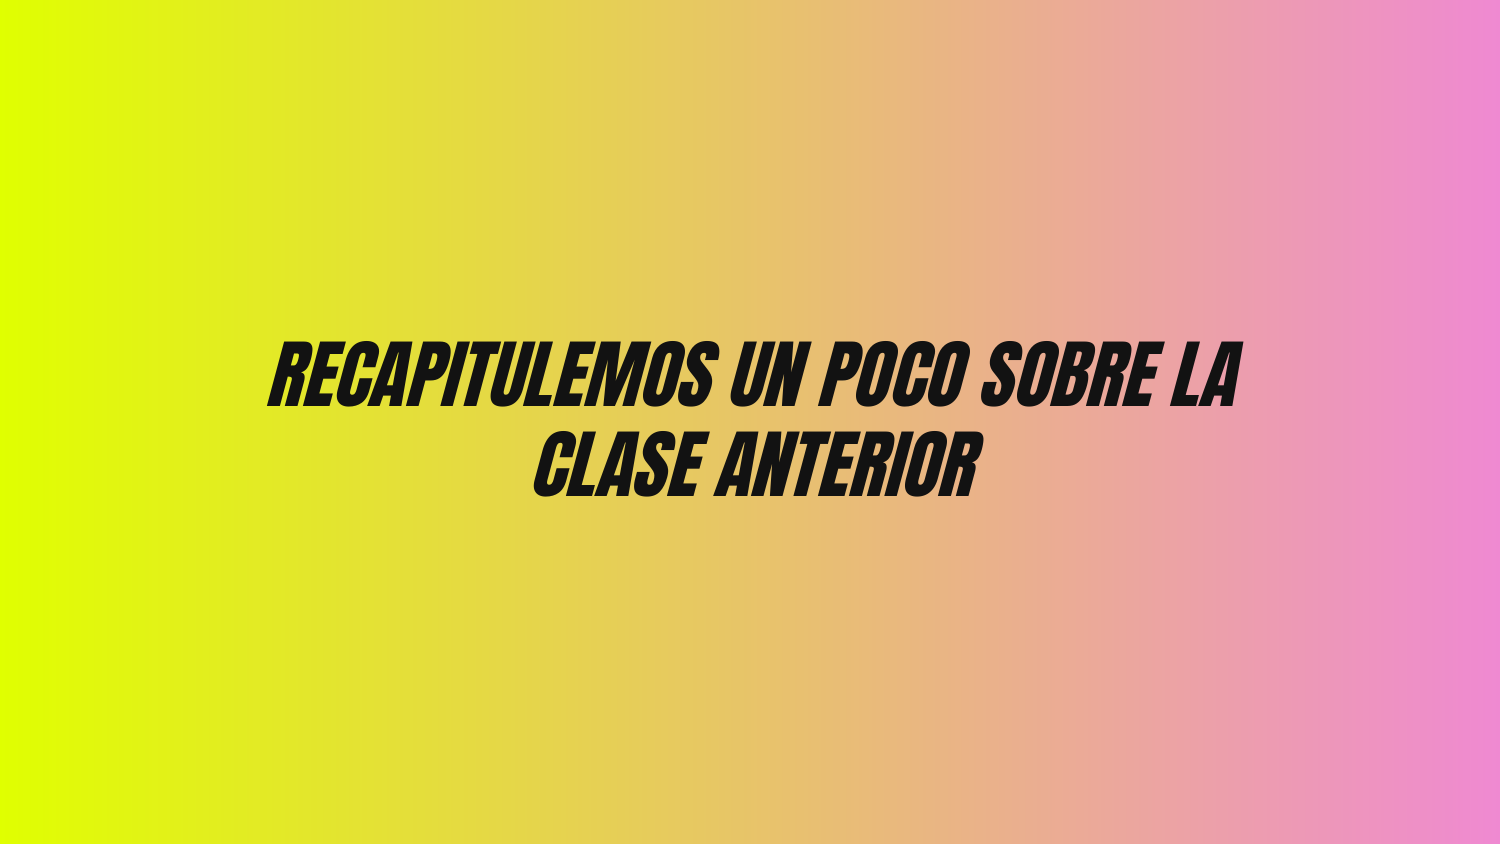

RECAPITULEMOS UN POCO SOBRE LA CLASE ANTERIOR